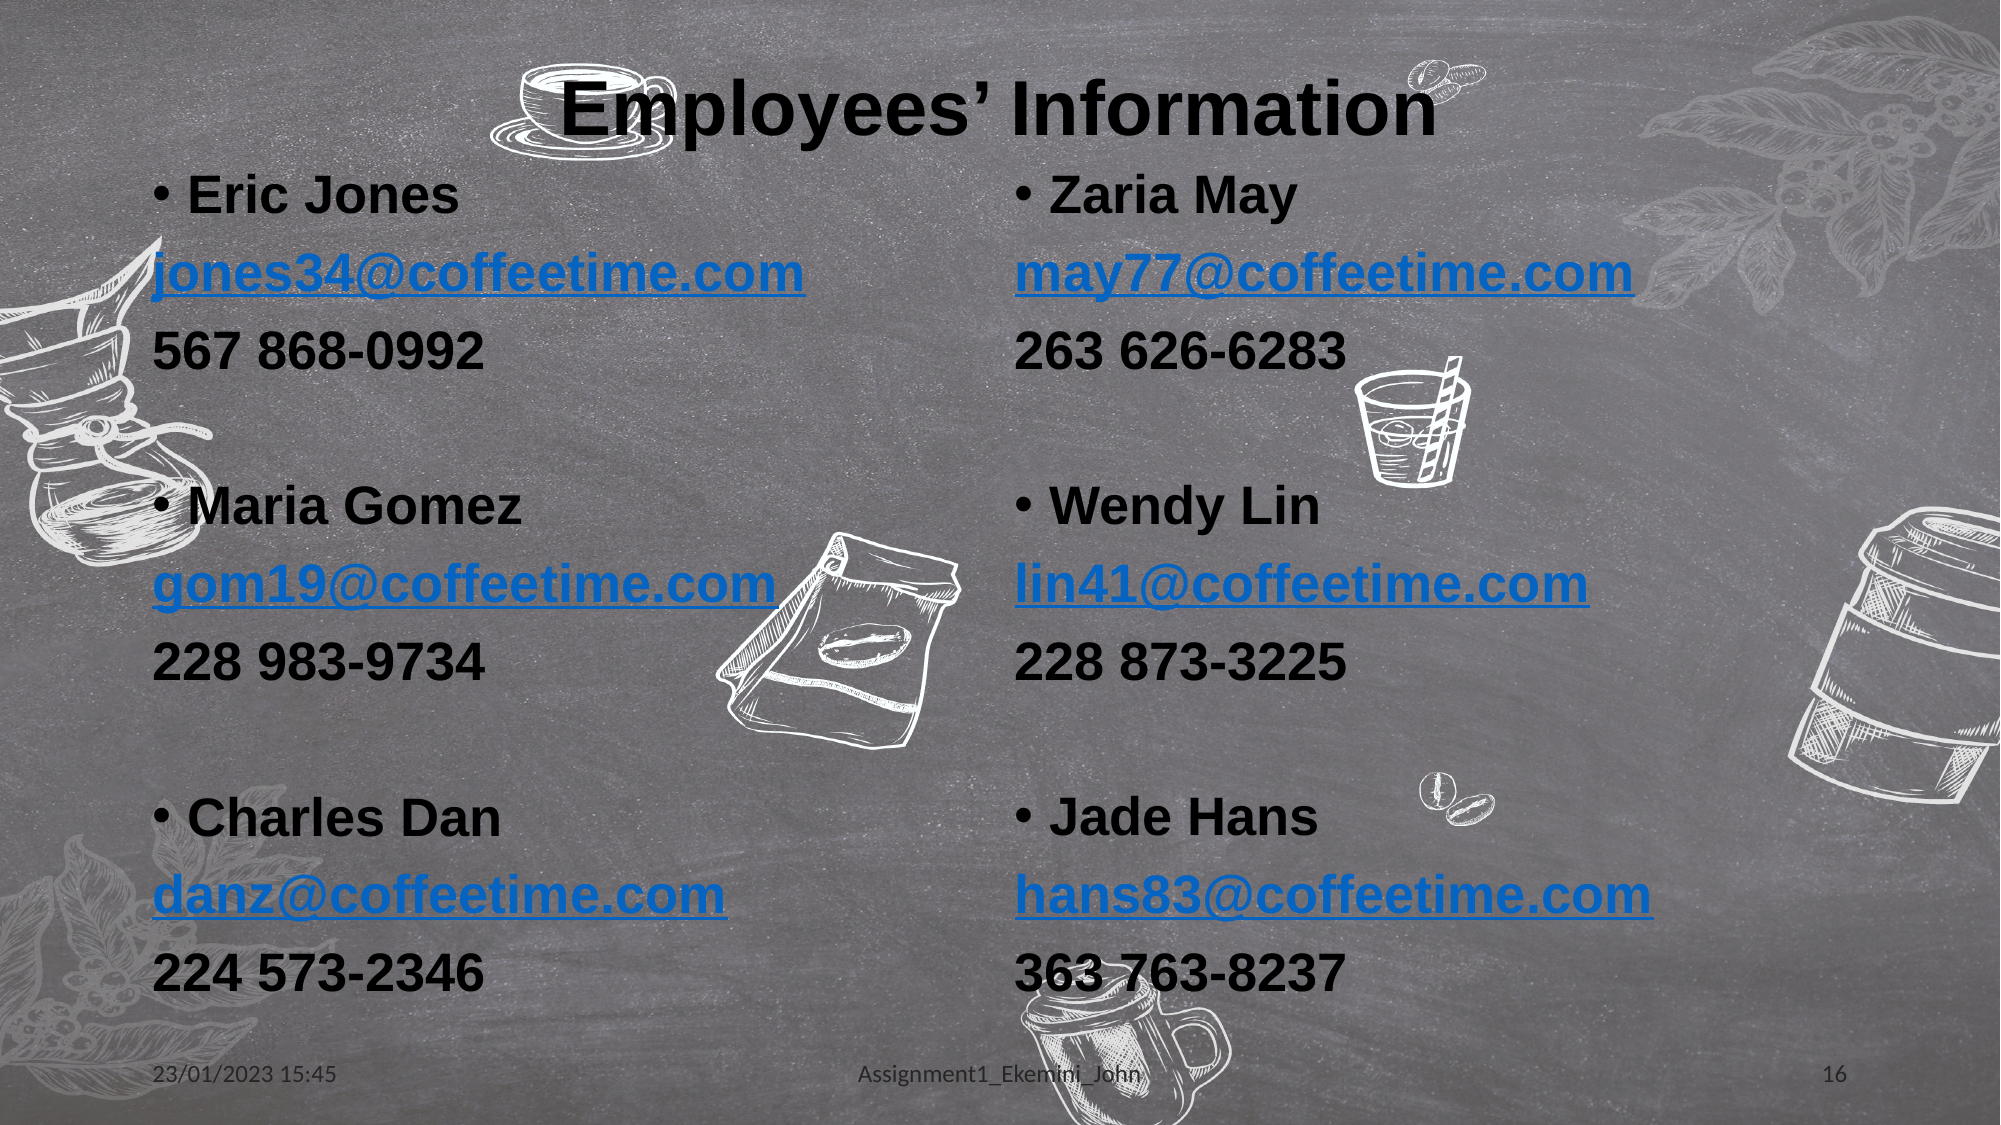

# Employees’ Information
Eric Jones
jones34@coffeetime.com
567 868-0992

Maria Gomez
gom19@coffeetime.com
228 983-9734

Charles Dan
danz@coffeetime.com
224 573-2346

Zaria May
may77@coffeetime.com
263 626-6283

Wendy Lin
lin41@coffeetime.com
228 873-3225

Jade Hans
hans83@coffeetime.com
363 763-8237

23/01/2023 15:45
Assignment1_Ekemini_John
16